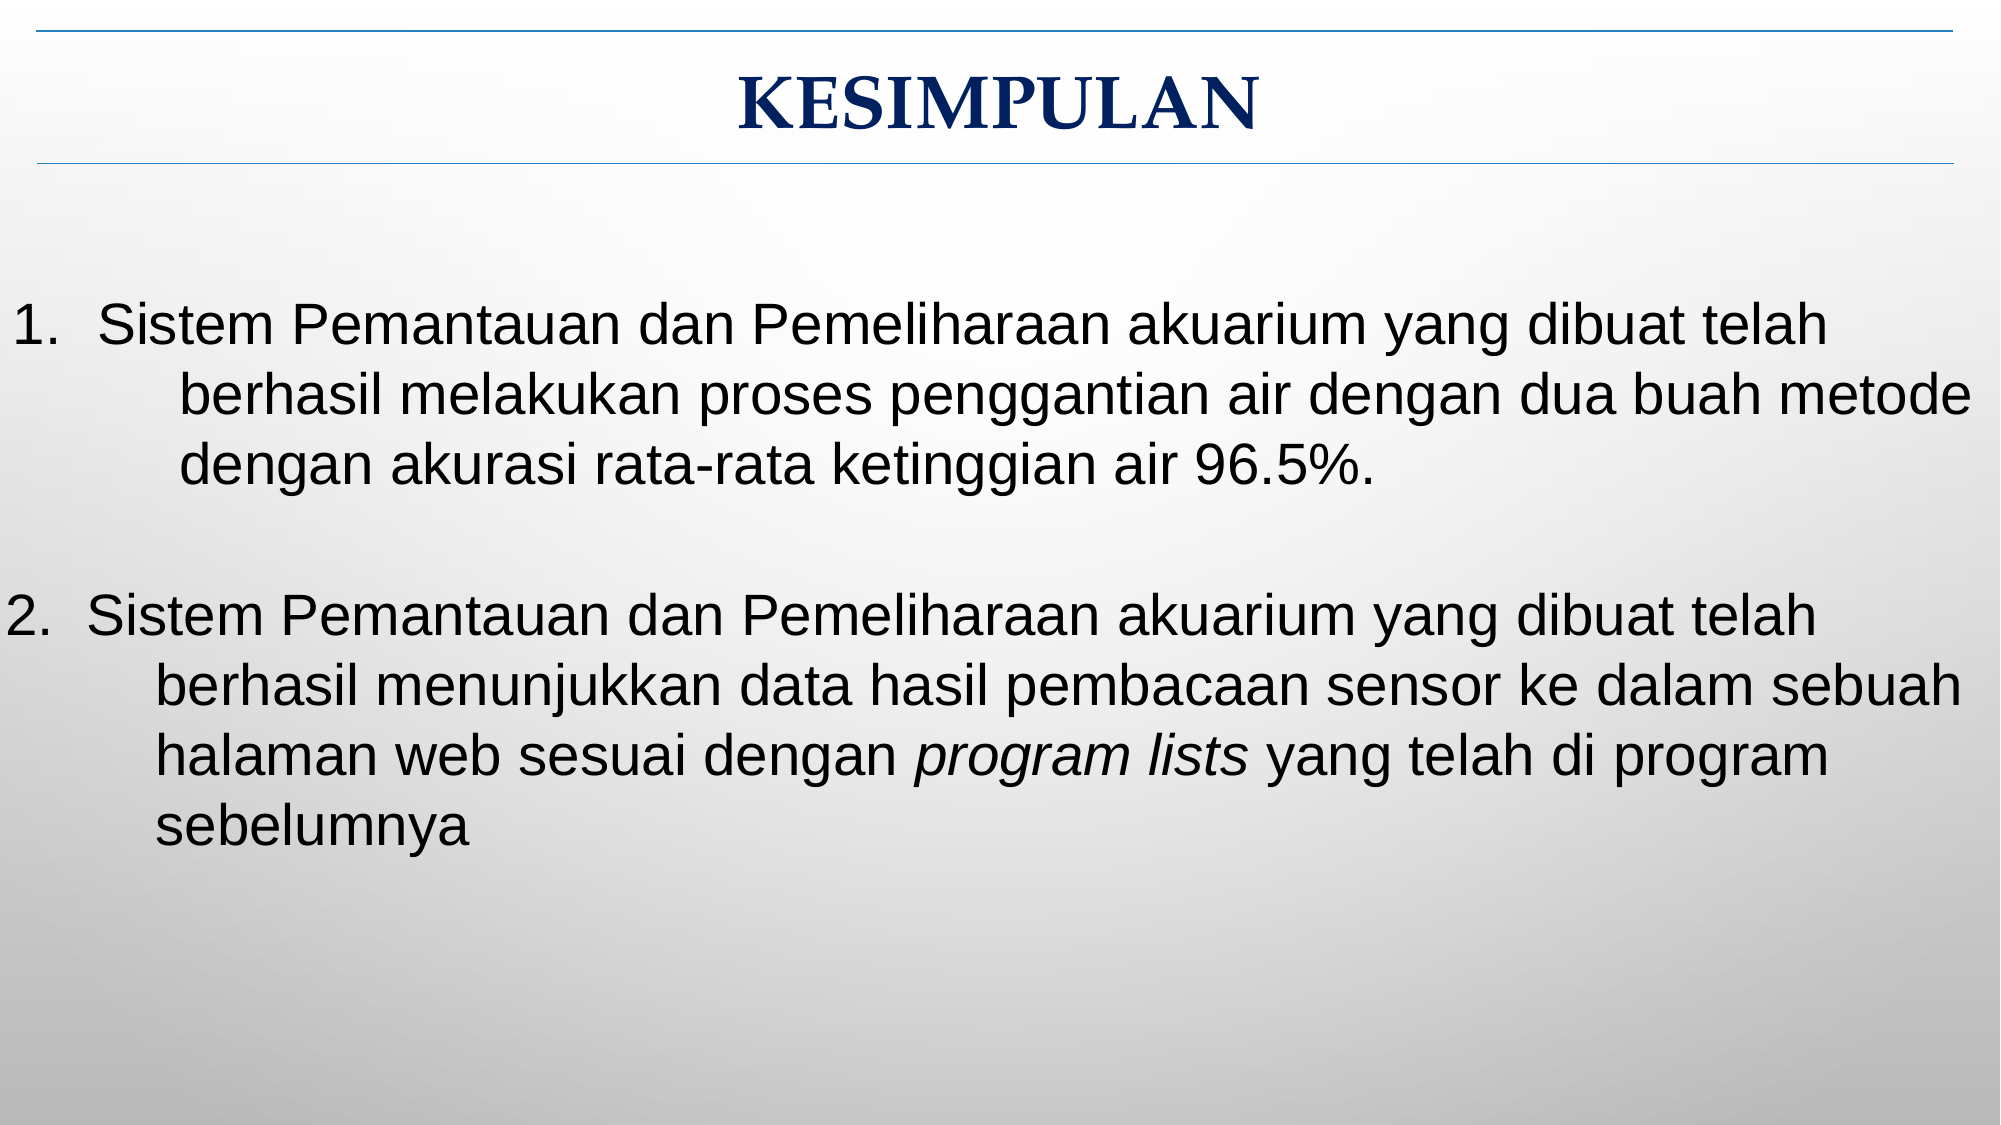

KESIMPULAN
Sistem Pemantauan dan Pemeliharaan akuarium yang dibuat telah
	 berhasil melakukan proses penggantian air dengan dua buah metode
	 dengan akurasi rata-rata ketinggian air 96.5%.
2.  Sistem Pemantauan dan Pemeliharaan akuarium yang dibuat telah
	berhasil menunjukkan data hasil pembacaan sensor ke dalam sebuah
	halaman web sesuai dengan program lists yang telah di program
	sebelumnya